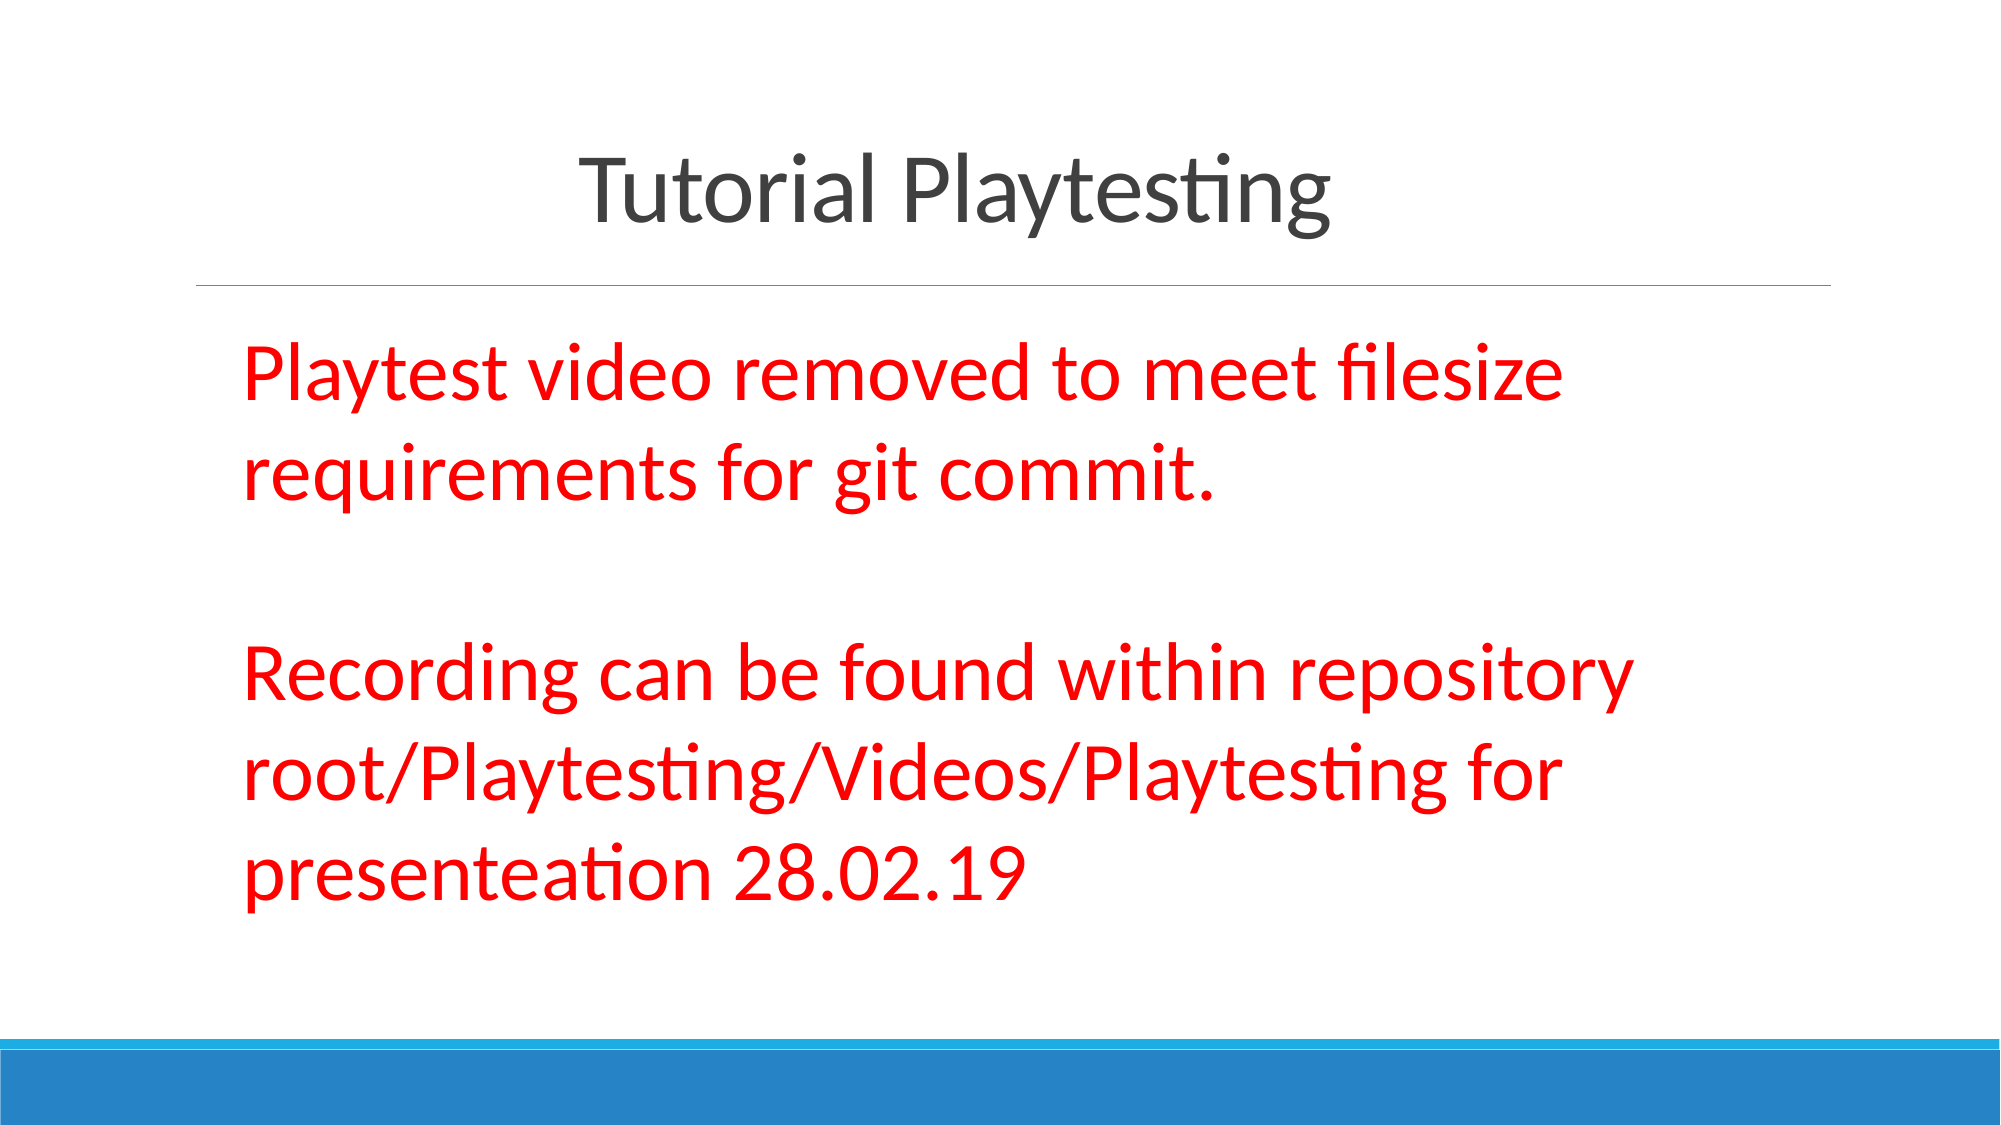

# Tutorial Playtesting
Playtest video removed to meet filesize requirements for git commit.

Recording can be found within repository root/Playtesting/Videos/Playtesting for presenteation 28.02.19